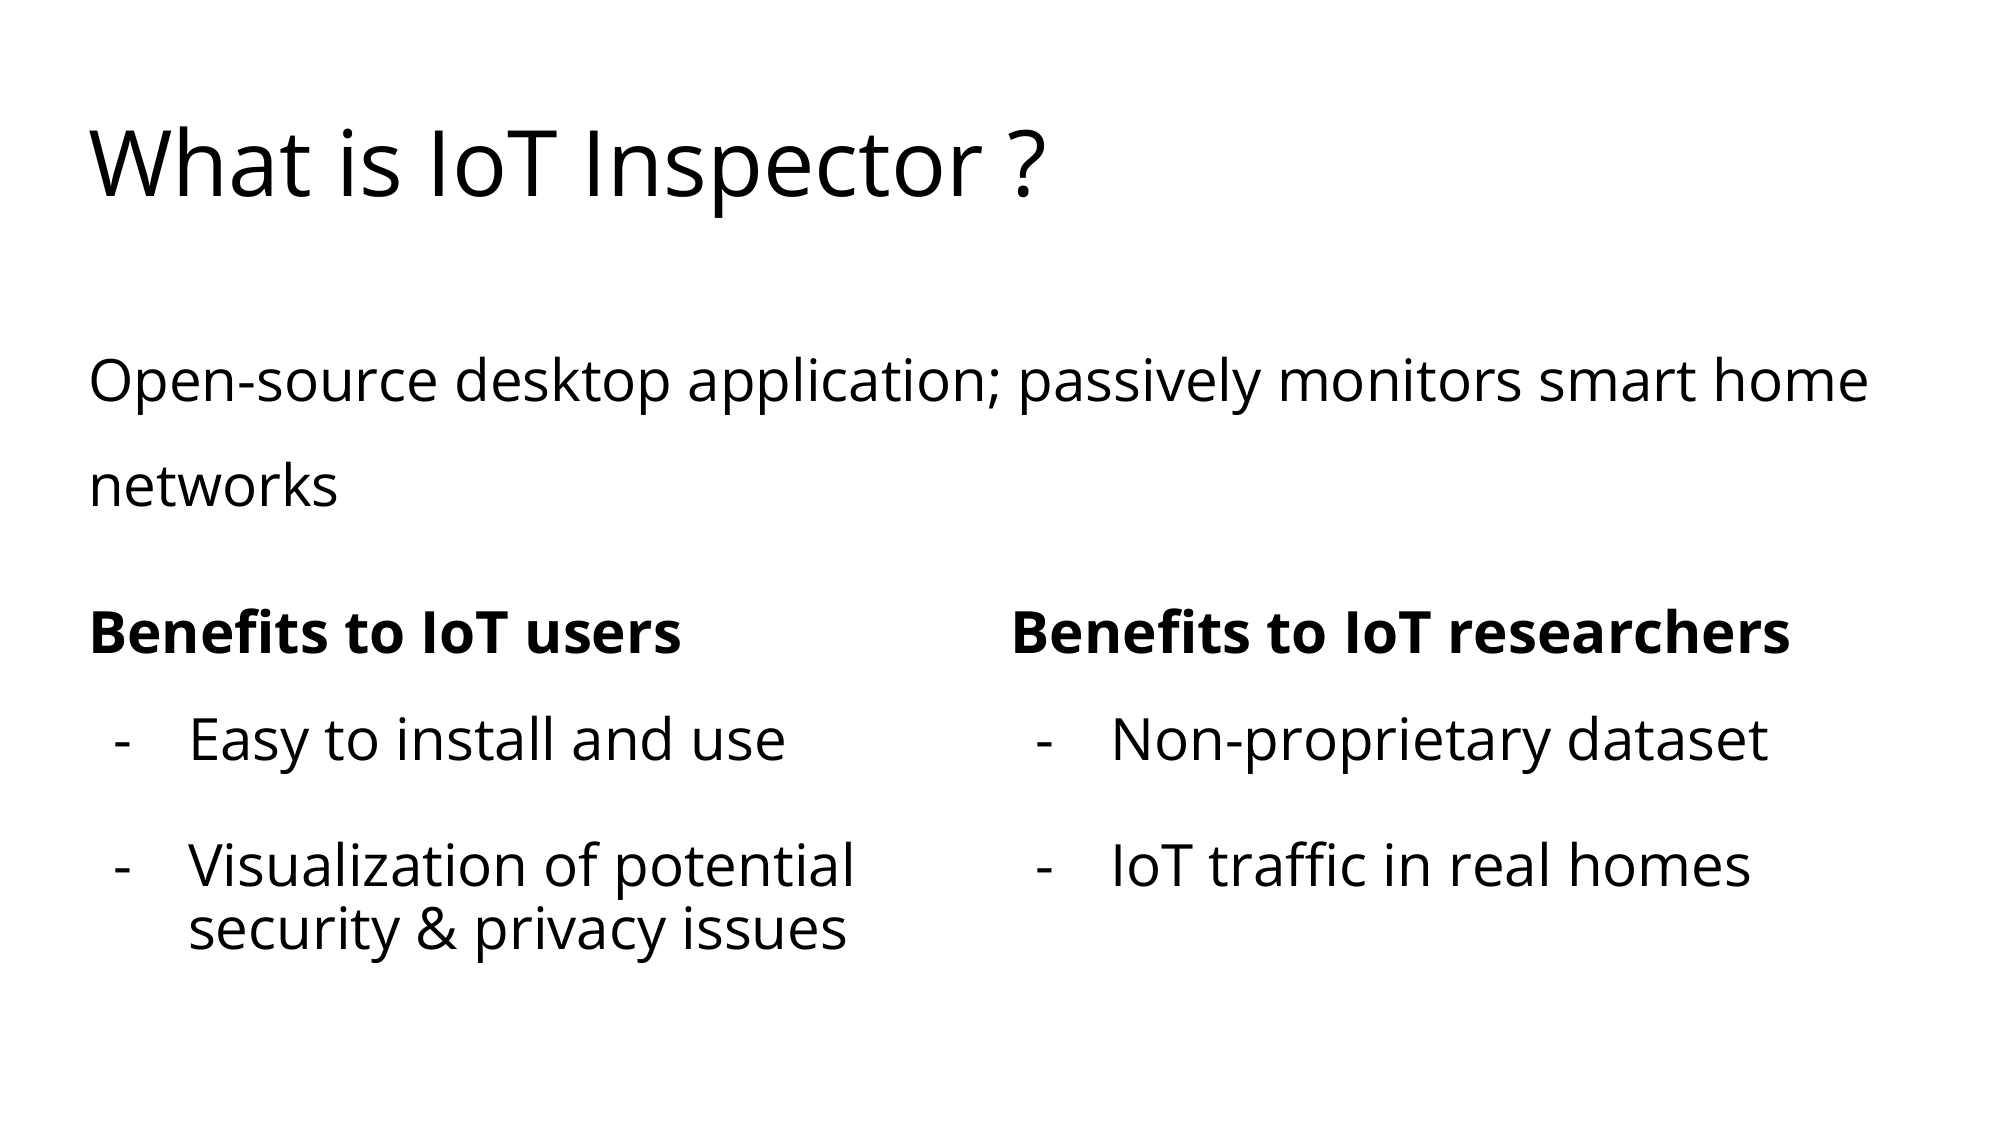

# What is IoT Inspector ?
Open-source desktop application; passively monitors smart home networks
Benefits to IoT users
Easy to install and use
Visualization of potential security & privacy issues
Benefits to IoT researchers
Non-proprietary dataset
IoT traffic in real homes